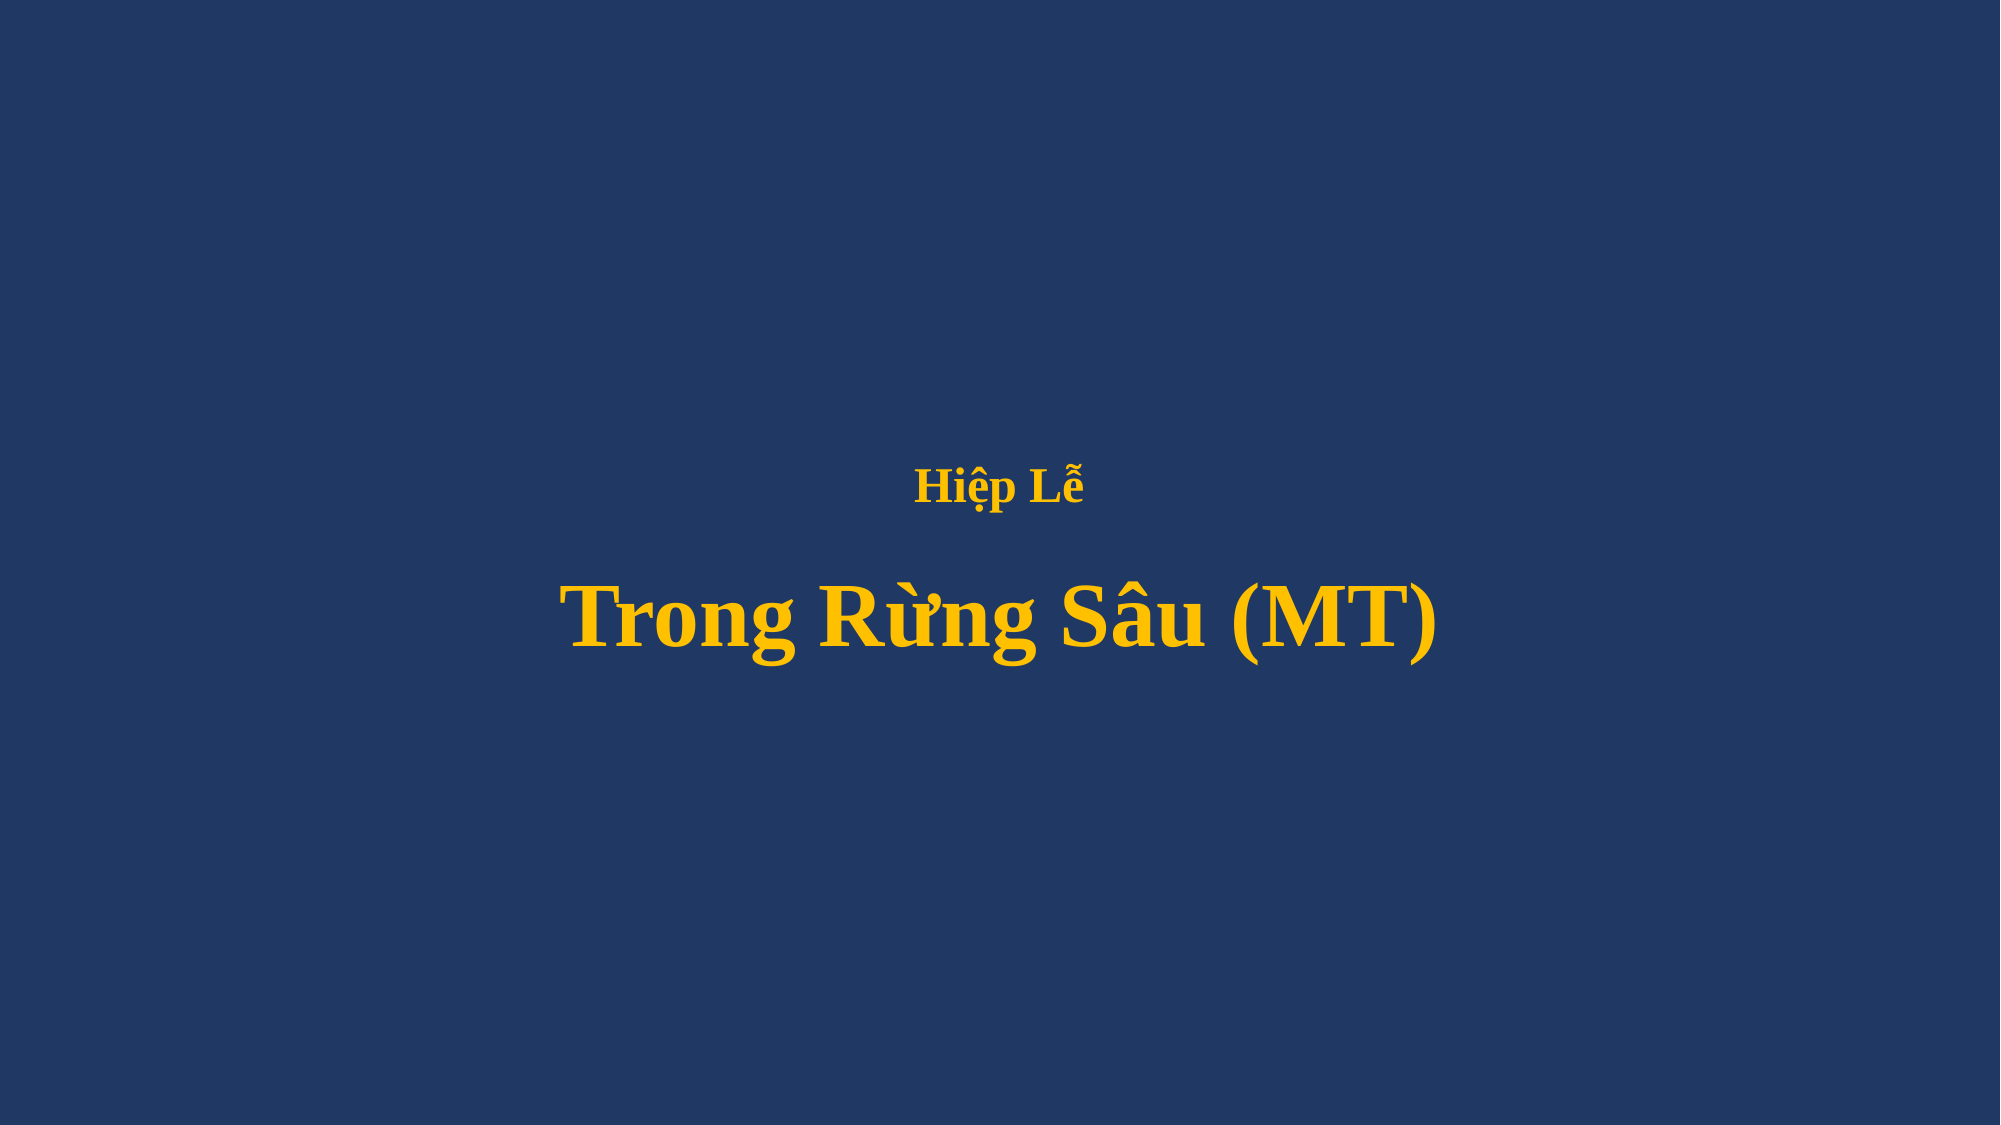

# Hiệp Lễ Trong Rừng Sâu (MT)